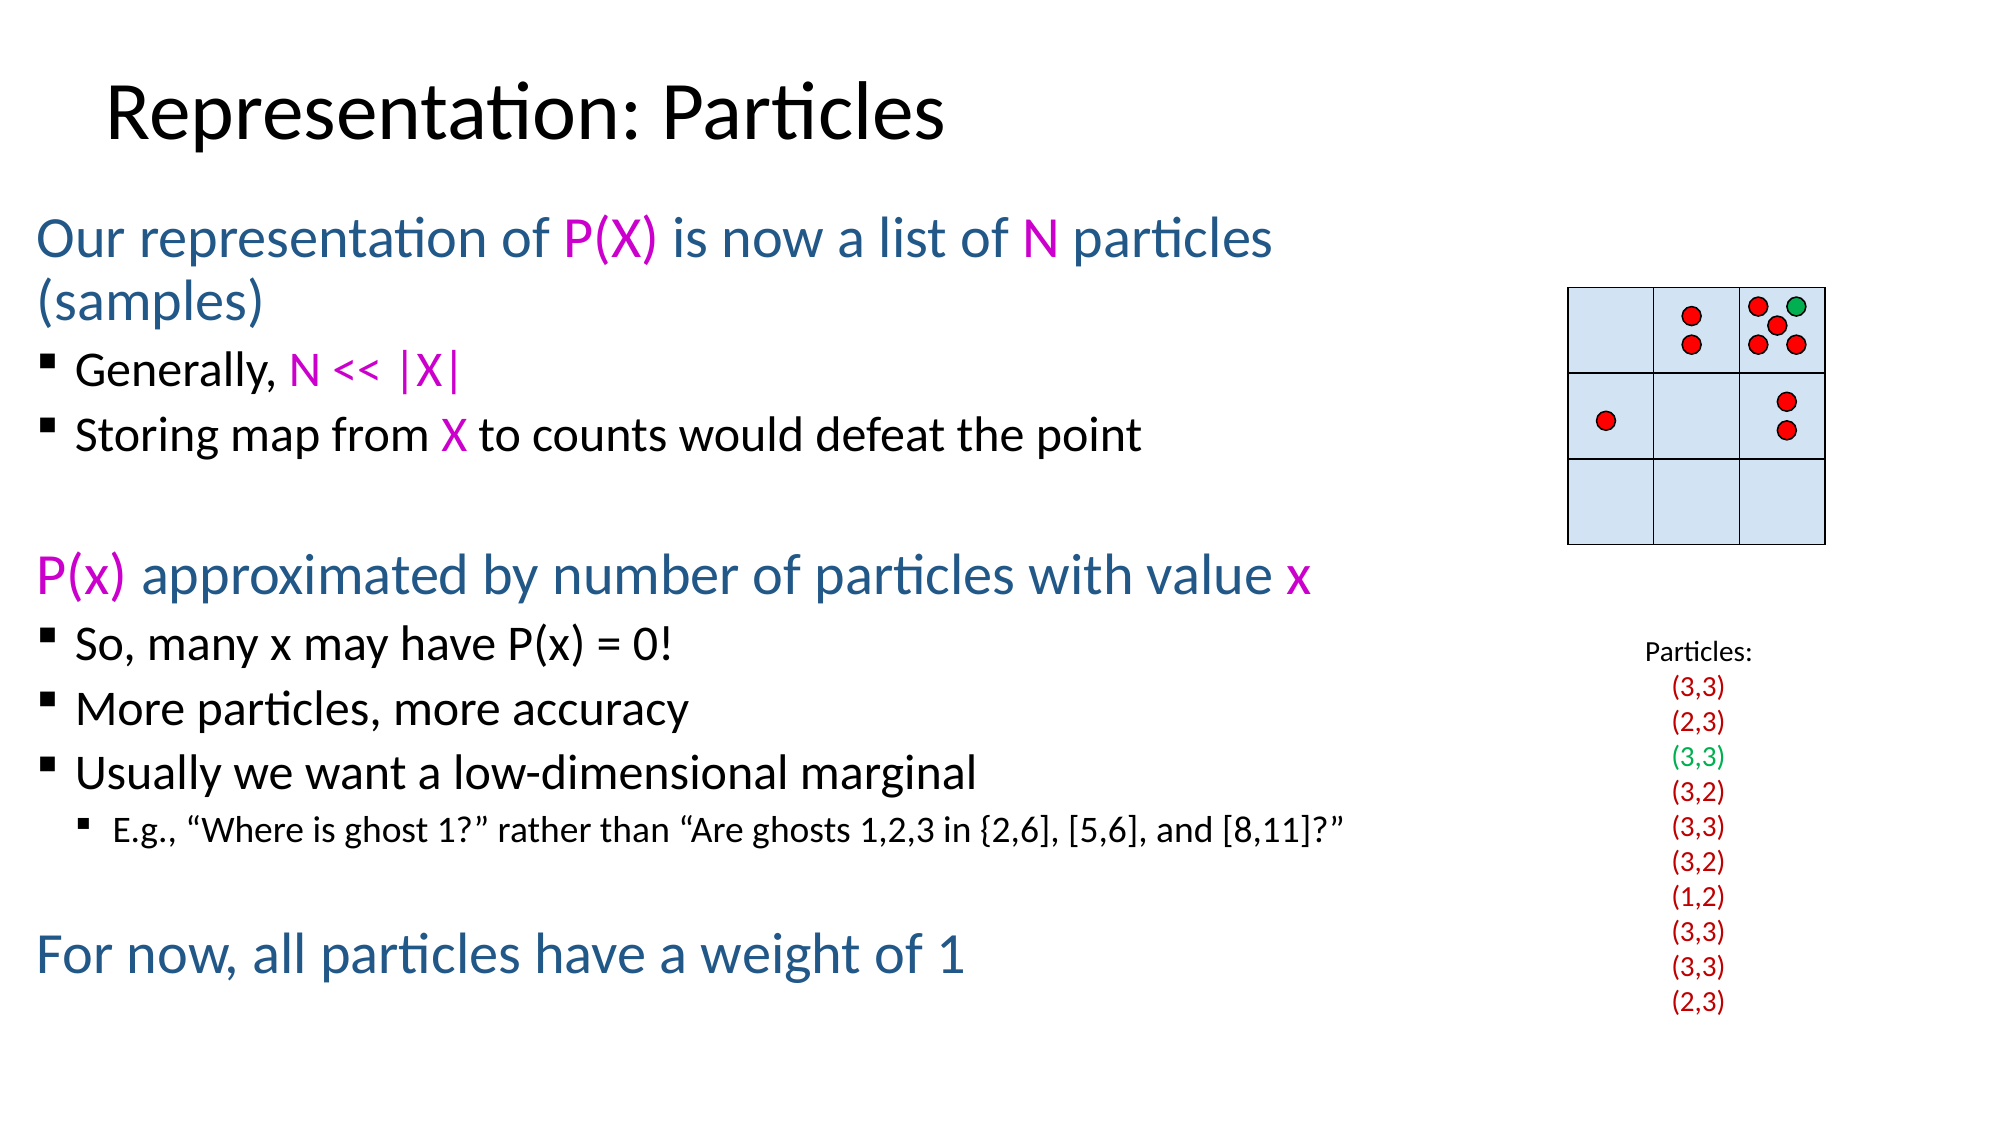

# Representation: Particles
Our representation of P(X) is now a list of N particles (samples)
Generally, N << |X|
Storing map from X to counts would defeat the point

P(x) approximated by number of particles with value x
So, many x may have P(x) = 0!
More particles, more accuracy
Usually we want a low-dimensional marginal
E.g., “Where is ghost 1?” rather than “Are ghosts 1,2,3 in {2,6], [5,6], and [8,11]?”

For now, all particles have a weight of 1

Particles:
    (3,3)
    (2,3)
    (3,3)
    (3,2)
    (3,3)
    (3,2)
    (1,2)
    (3,3)
    (3,3)
    (2,3)